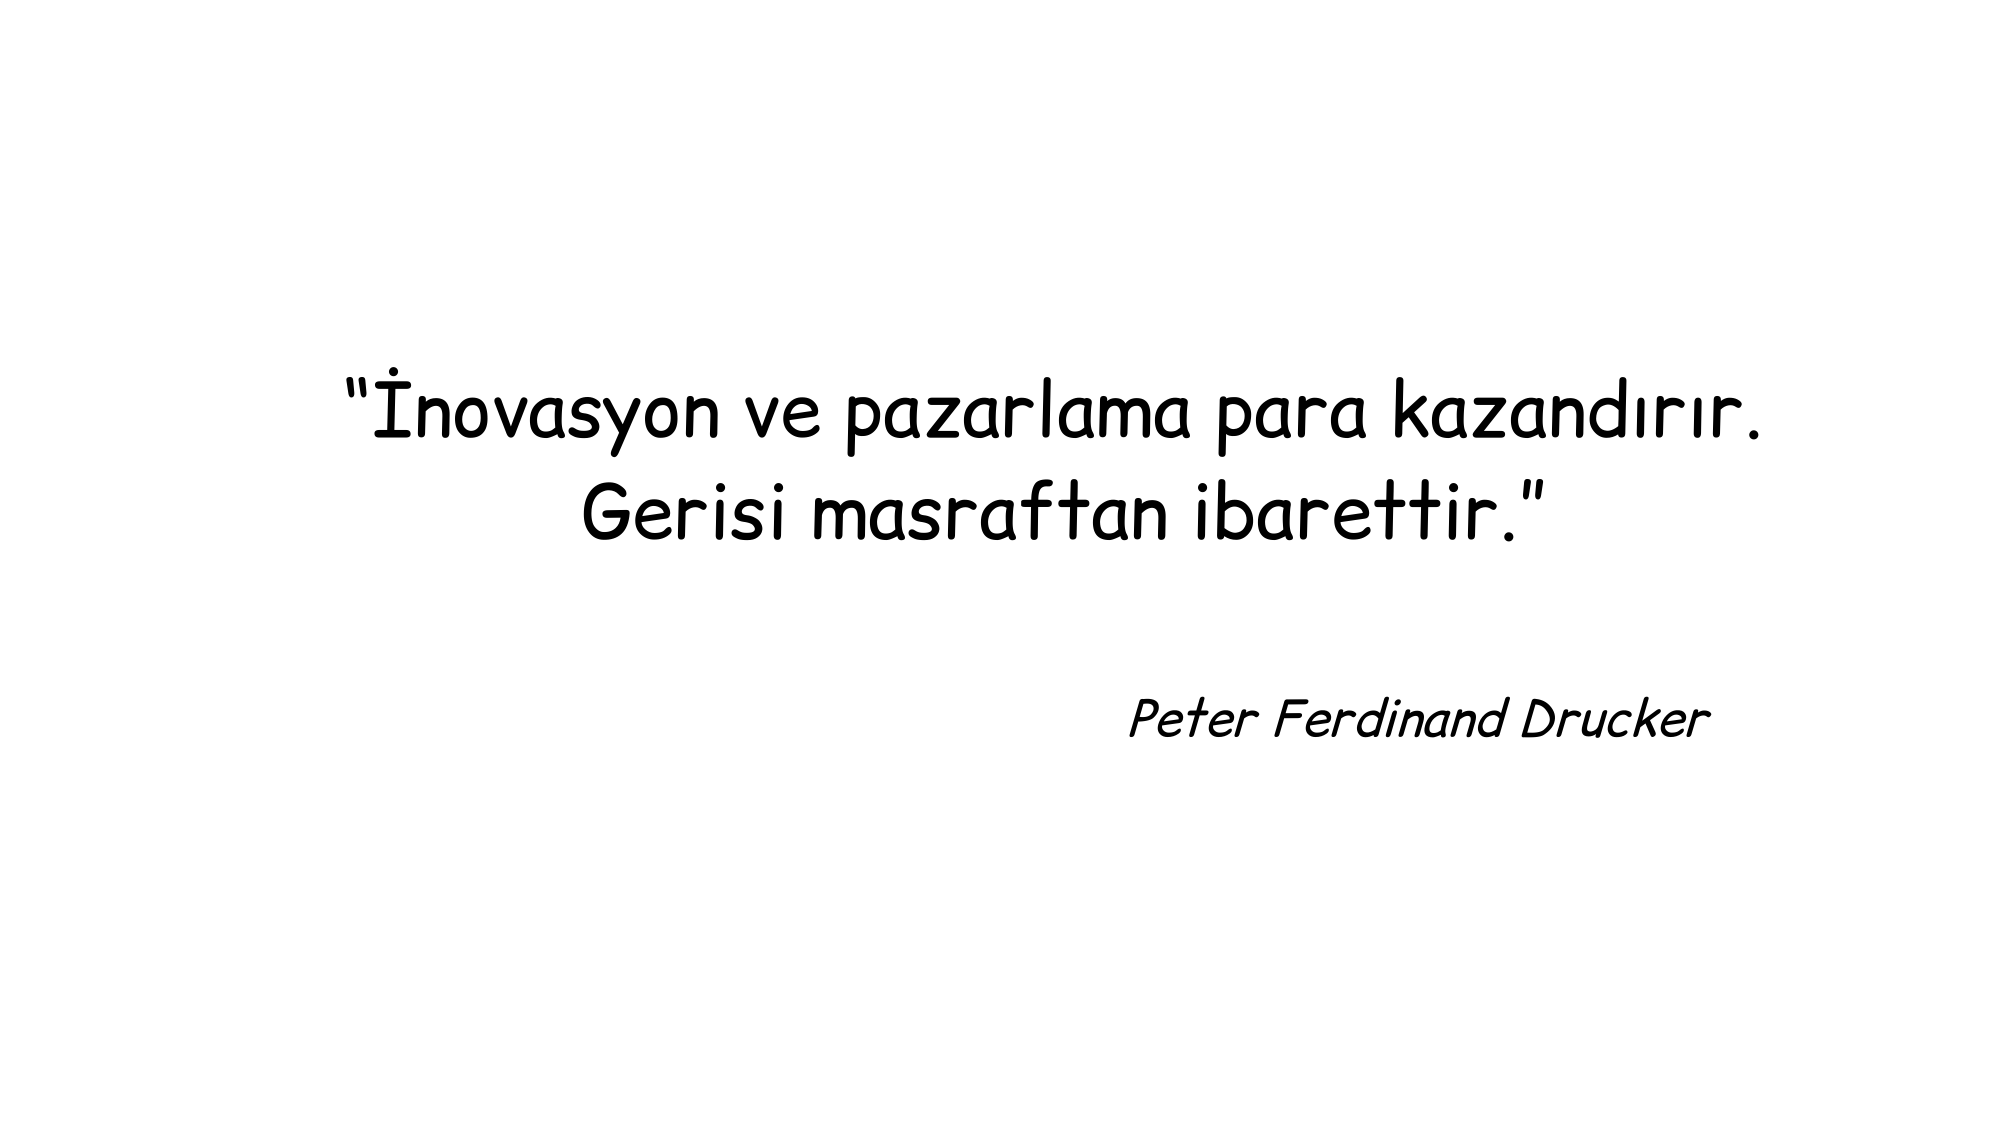

“İnovasyon ve pazarlama para kazandırır.
Gerisi masraftan ibarettir.”

				Peter Ferdinand Drucker